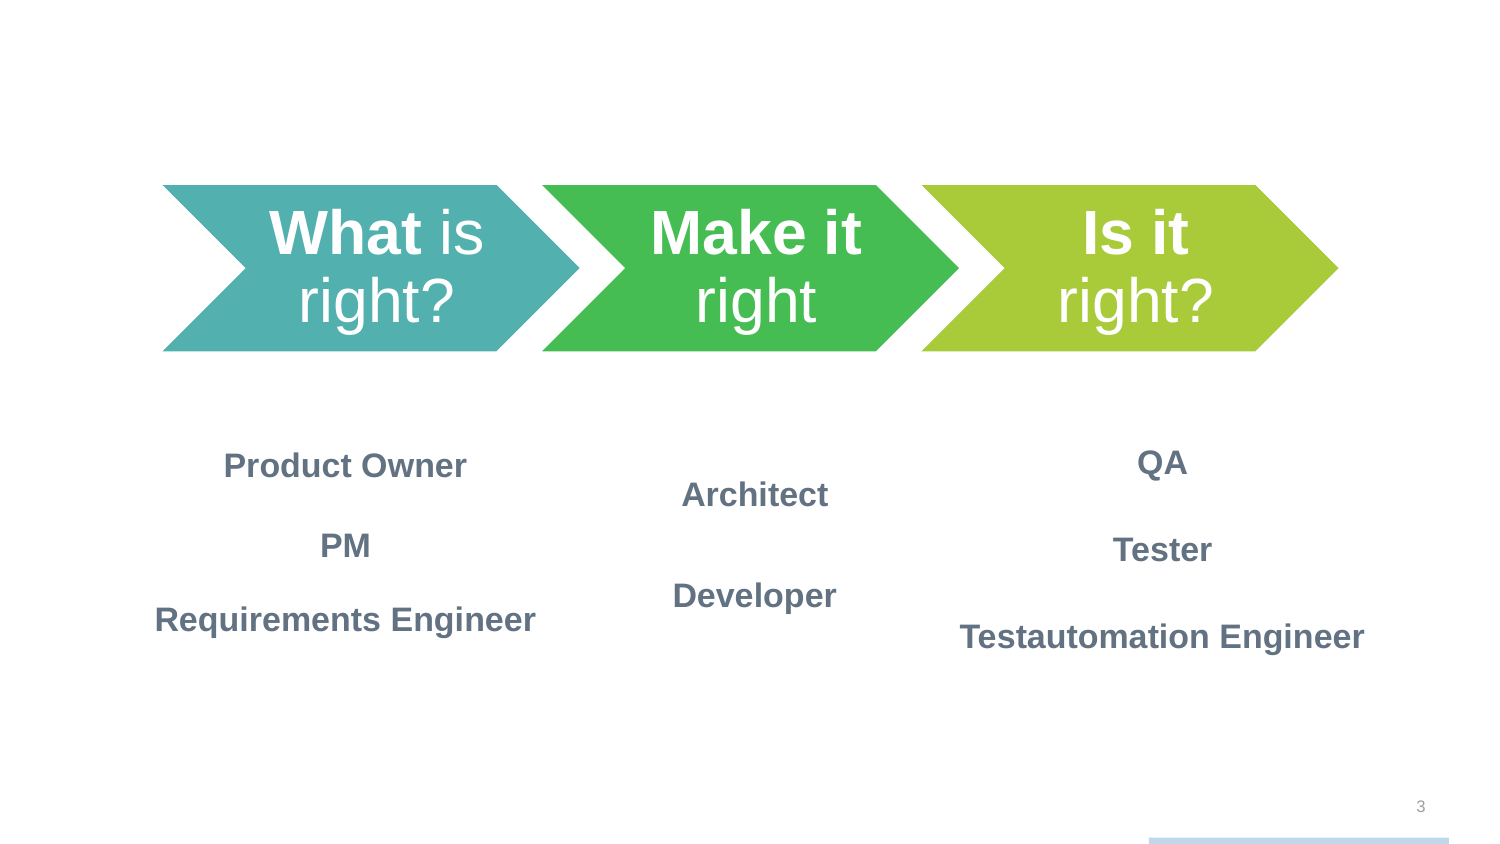

What is right?
Make it right
Is it right?
QA
Product Owner
Architect
PM
Tester
Developer
Requirements Engineer
Testautomation Engineer